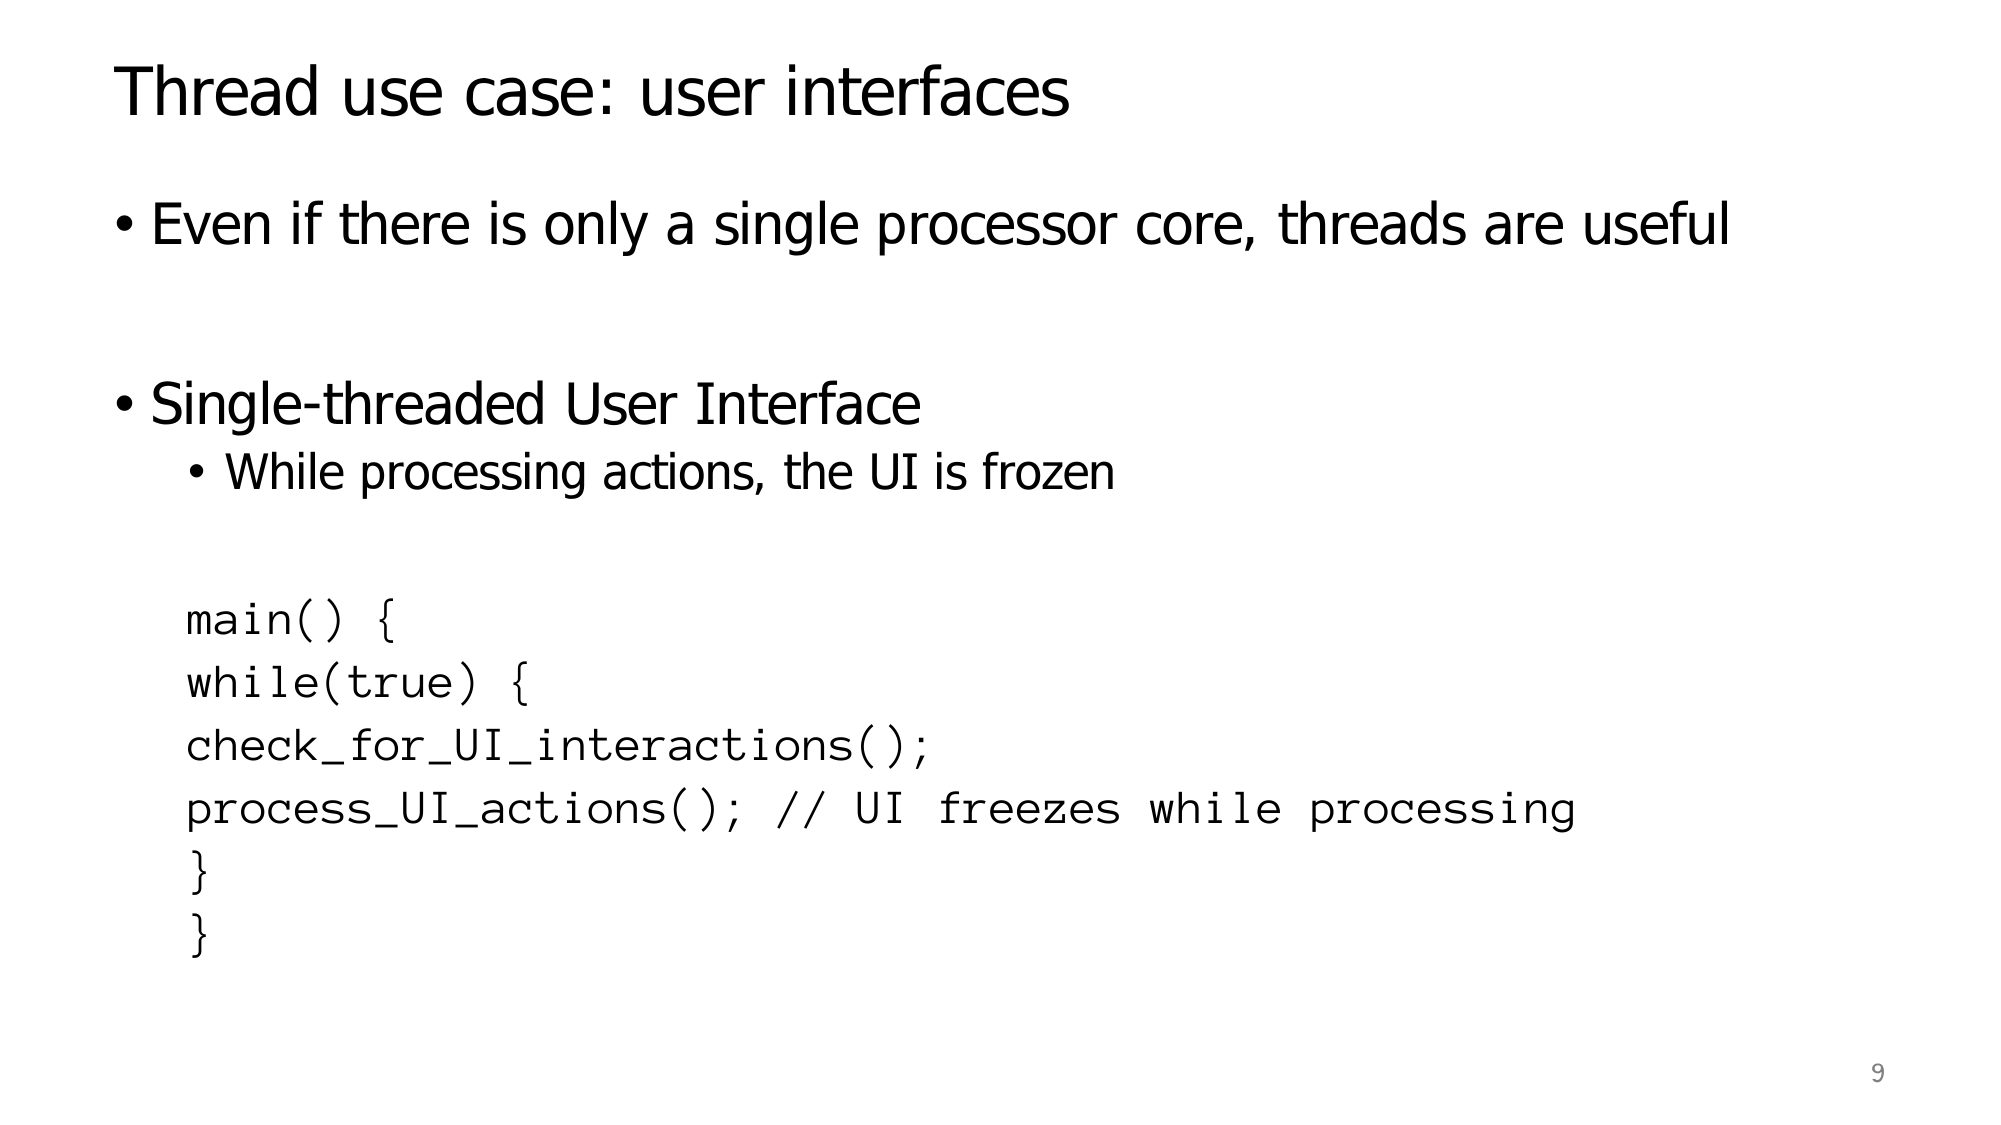

# Thread use case: user interfaces
Even if there is only a single processor core, threads are useful

Single-threaded User Interface
While processing actions, the UI is frozen

main() {
	while(true) {
		check_for_UI_interactions();
		process_UI_actions(); // UI freezes while processing
	}
}
9